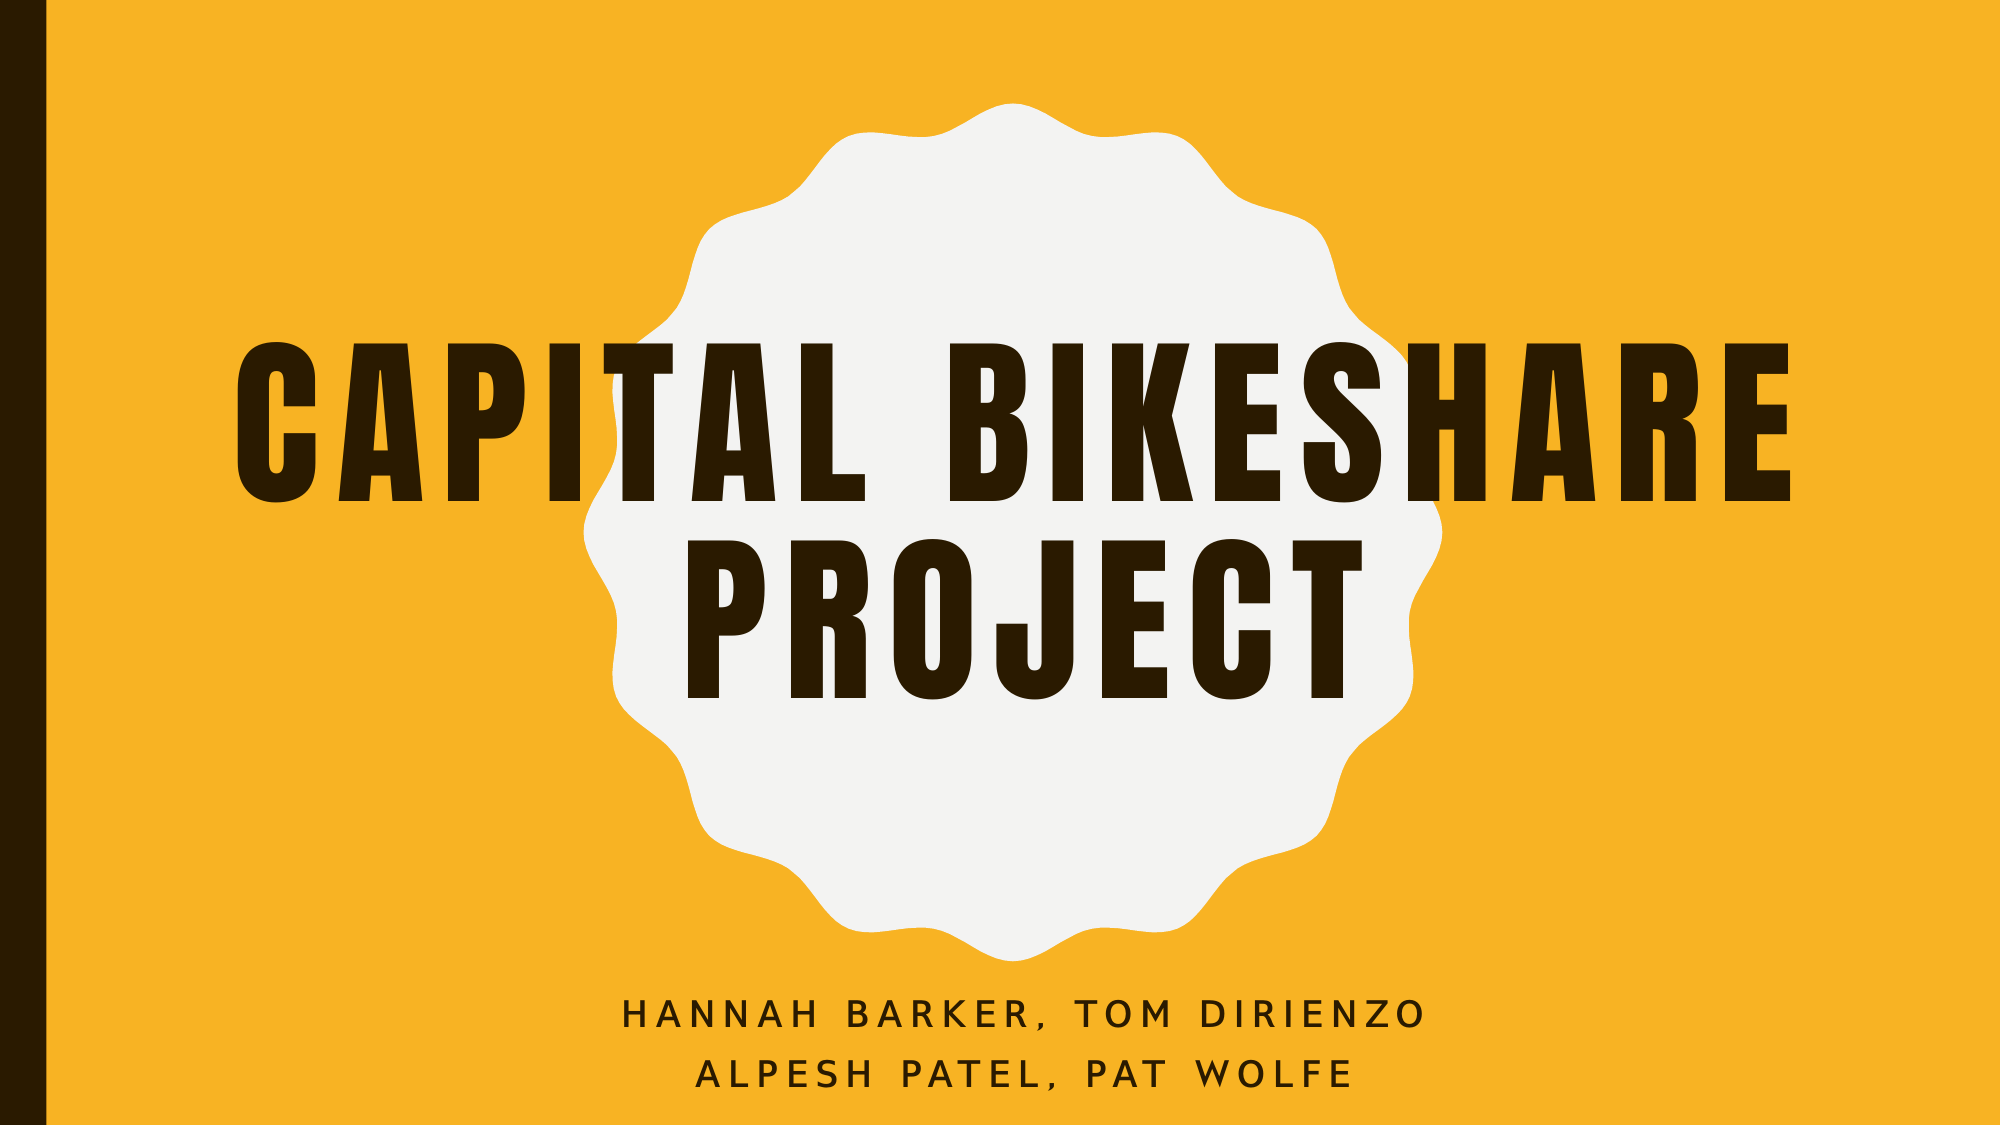

# Capital Bikeshare project
Hannah Barker, tom dirienzo
Alpesh patel, Pat wolfe